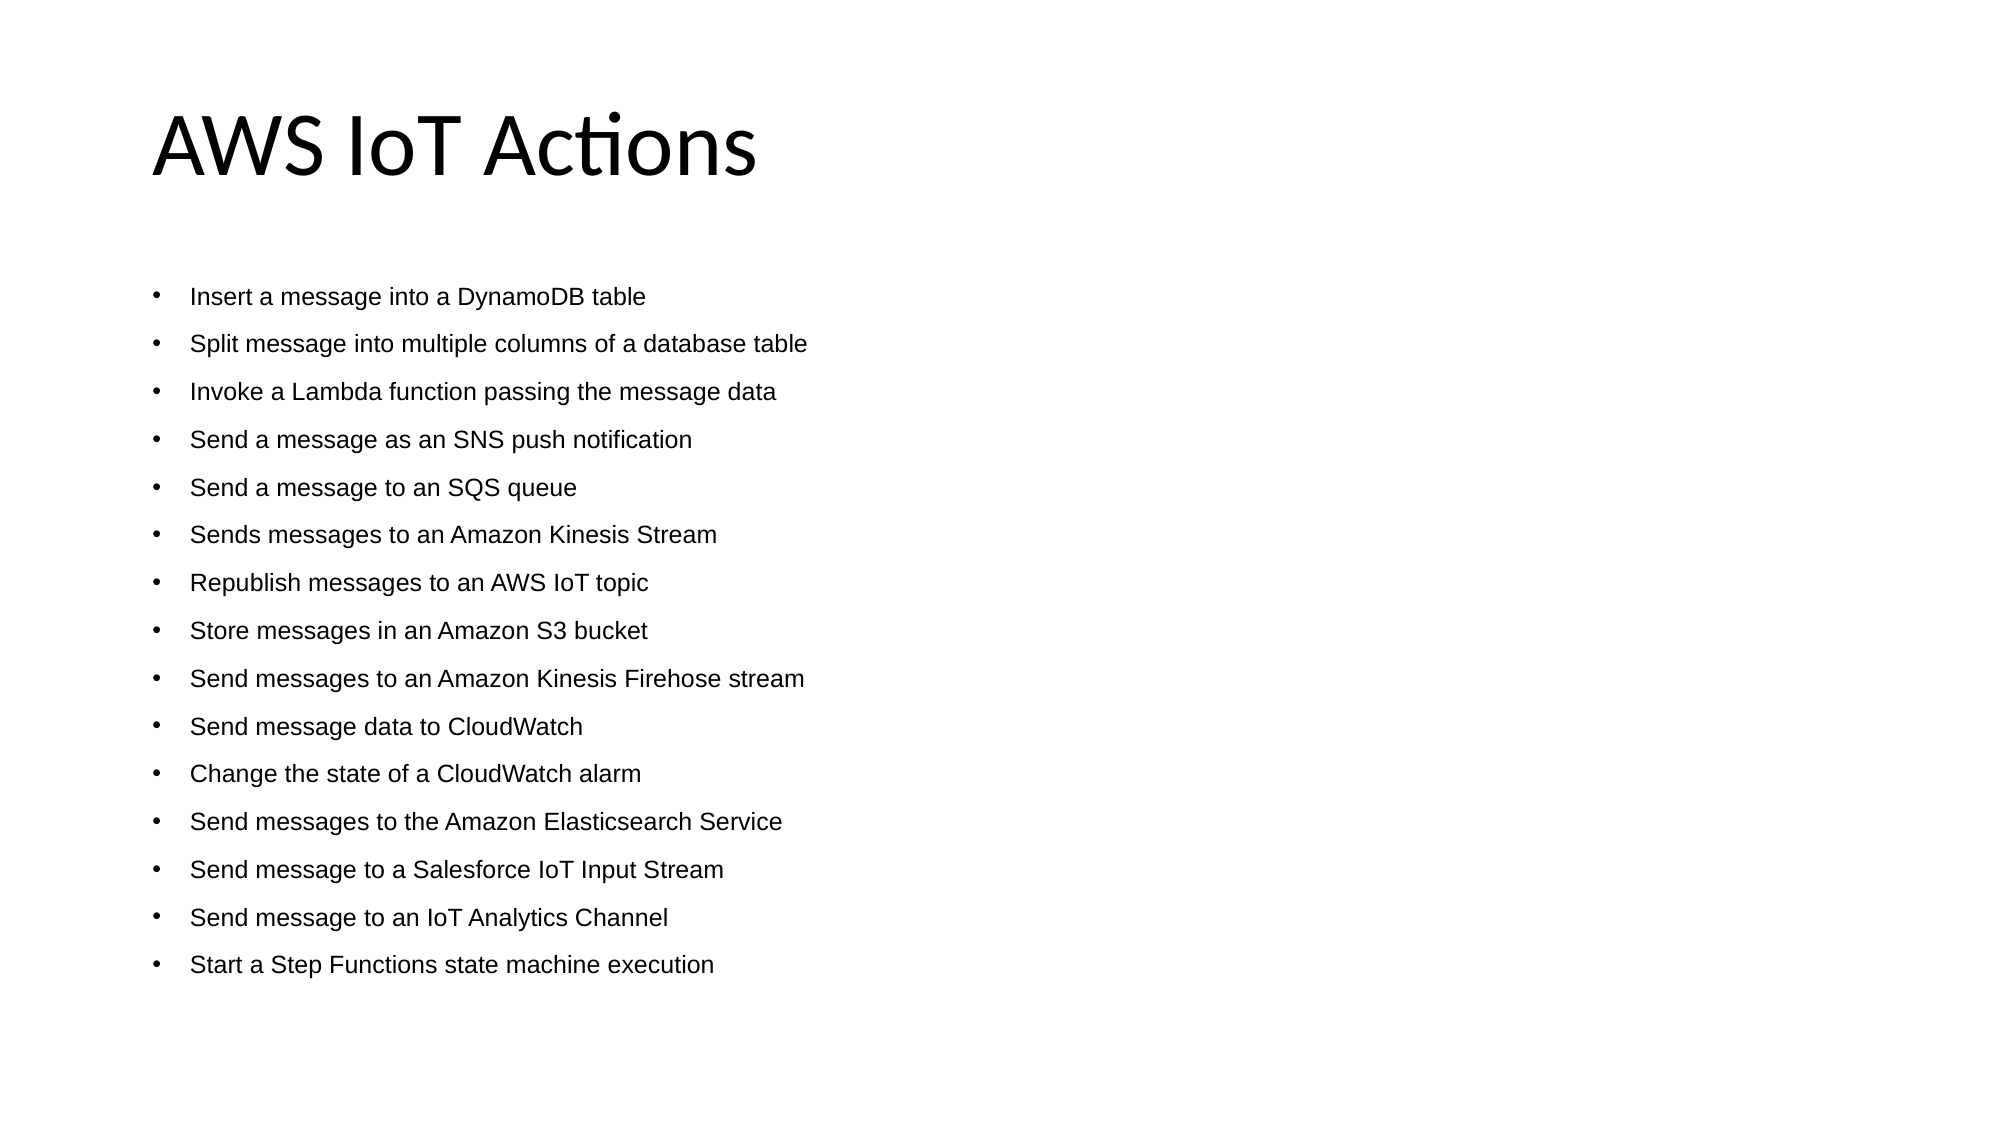

# AWS IoT Actions
Insert a message into a DynamoDB table
Split message into multiple columns of a database table
Invoke a Lambda function passing the message data
Send a message as an SNS push notification
Send a message to an SQS queue
Sends messages to an Amazon Kinesis Stream
Republish messages to an AWS IoT topic
Store messages in an Amazon S3 bucket
Send messages to an Amazon Kinesis Firehose stream
Send message data to CloudWatch
Change the state of a CloudWatch alarm
Send messages to the Amazon Elasticsearch Service
Send message to a Salesforce IoT Input Stream
Send message to an IoT Analytics Channel
Start a Step Functions state machine execution